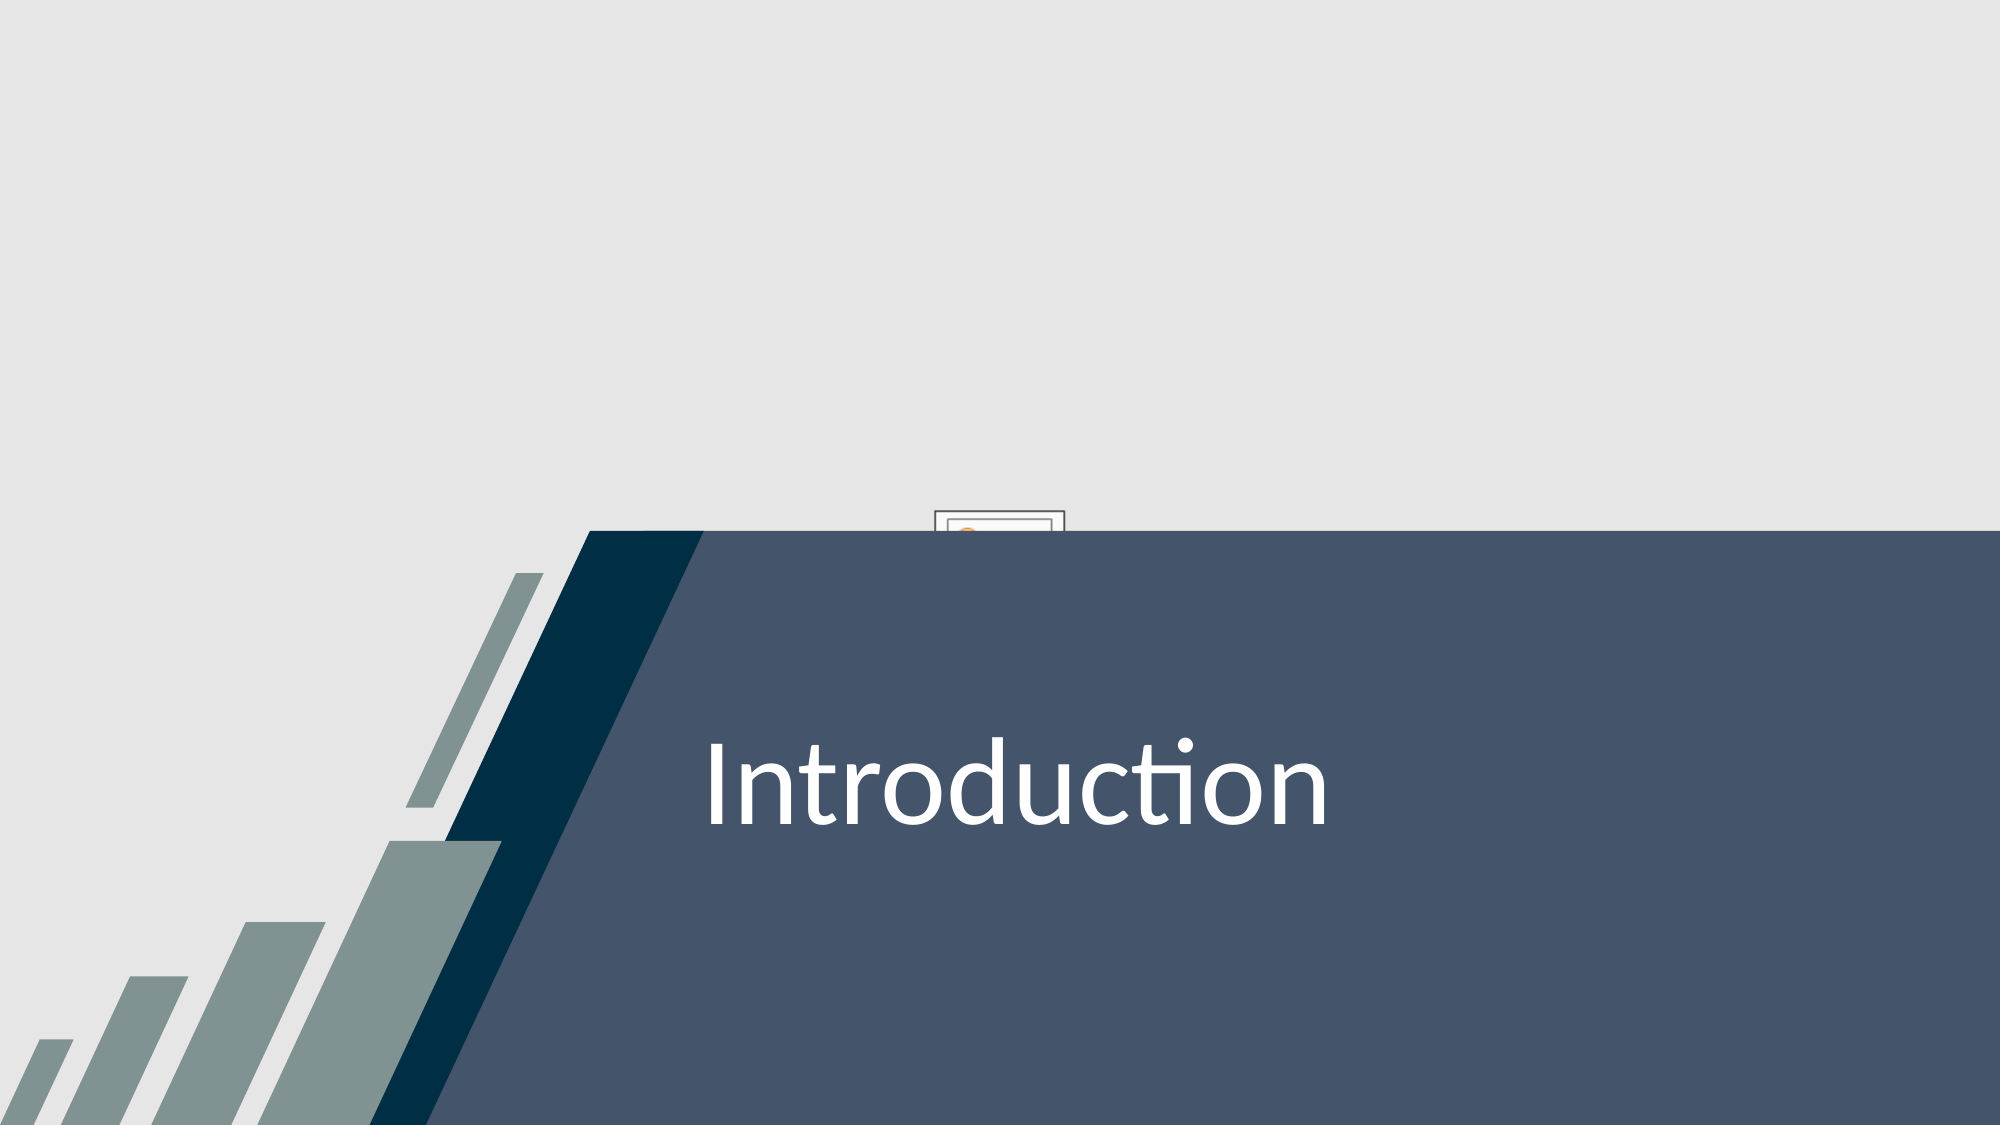

d

# Introduction
Your Footer Here
3